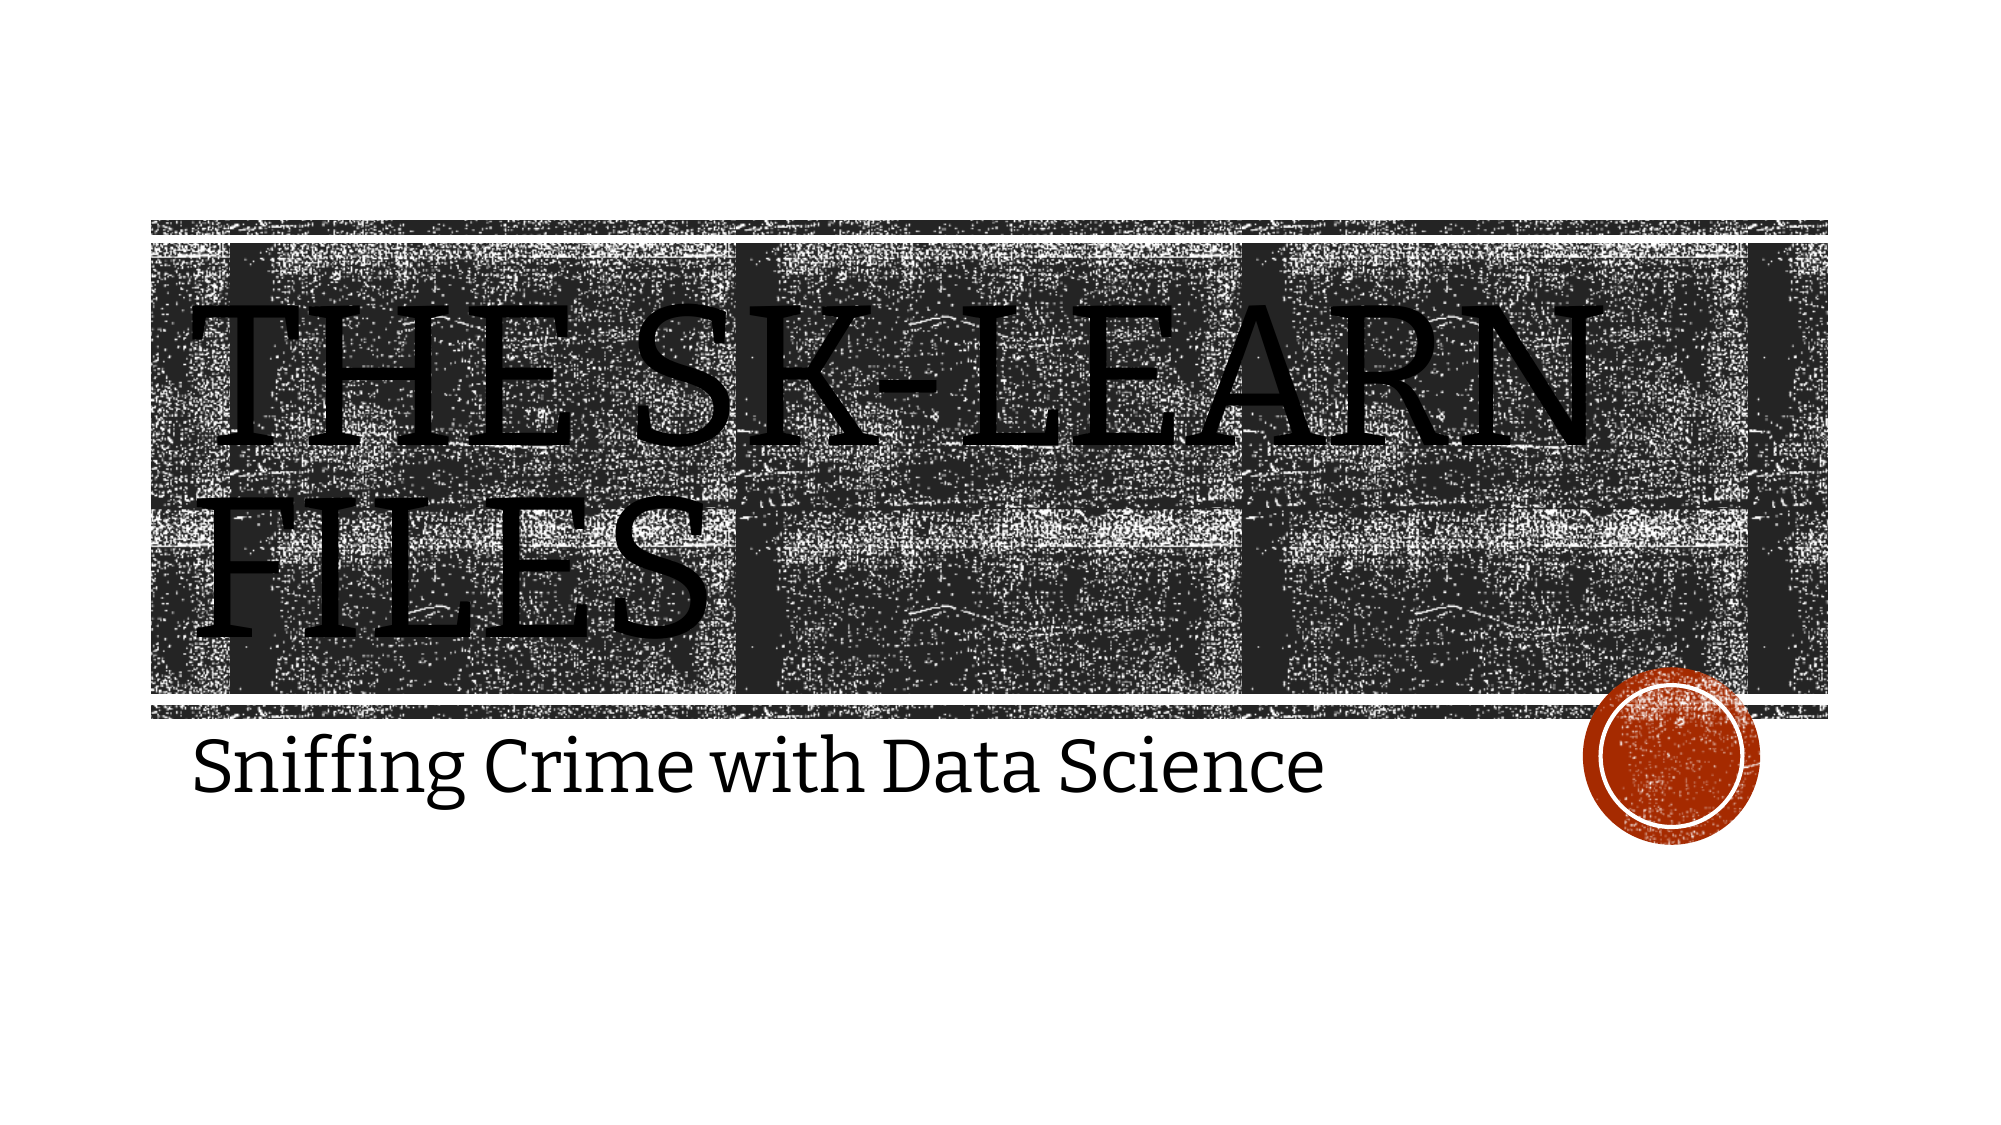

# The SK-Learn Files
Sniffing Crime with Data Science